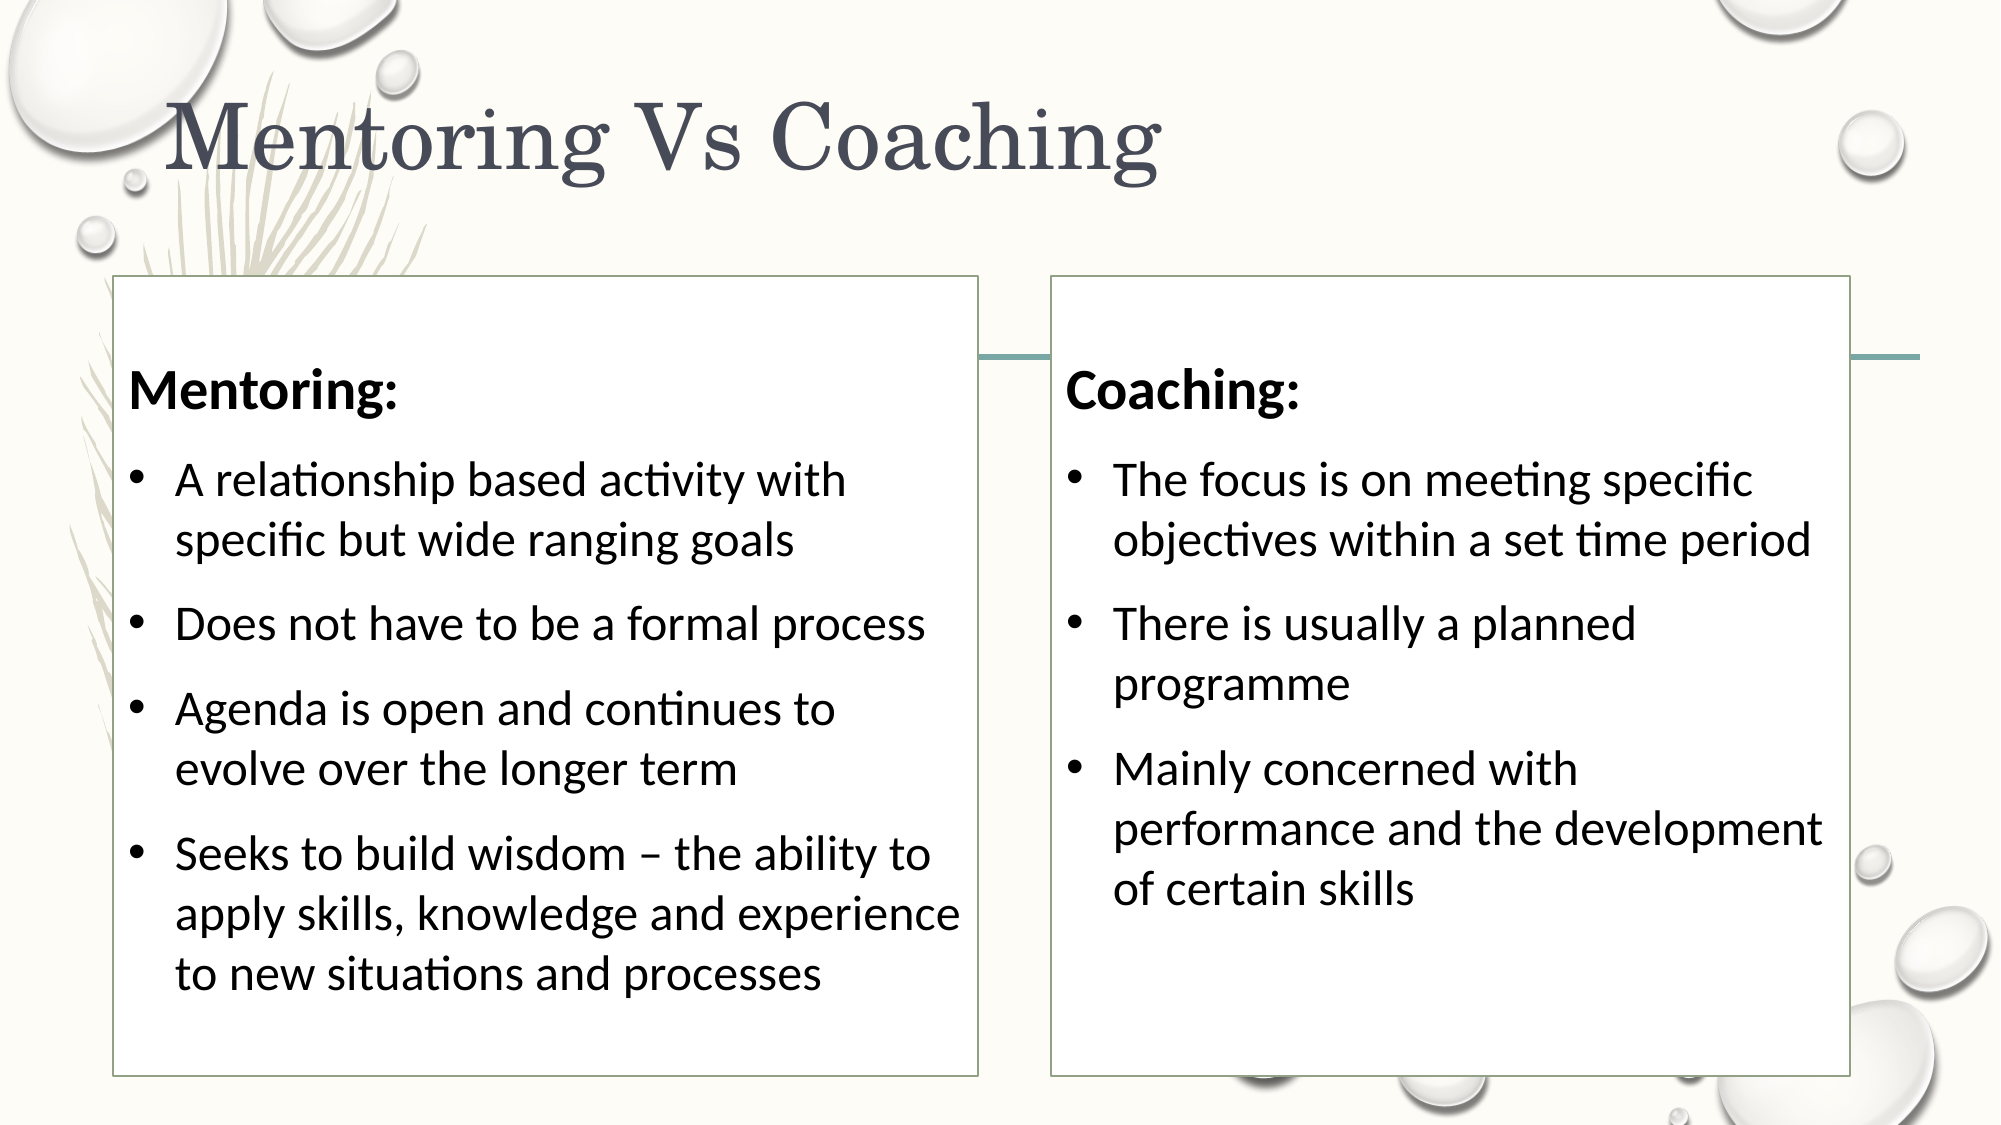

# Mentoring Vs Coaching
Mentoring:
A relationship based activity with specific but wide ranging goals
Does not have to be a formal process
Agenda is open and continues to evolve over the longer term
Seeks to build wisdom – the ability to apply skills, knowledge and experience to new situations and processes
Coaching:
The focus is on meeting specific objectives within a set time period
There is usually a planned programme
Mainly concerned with performance and the development of certain skills